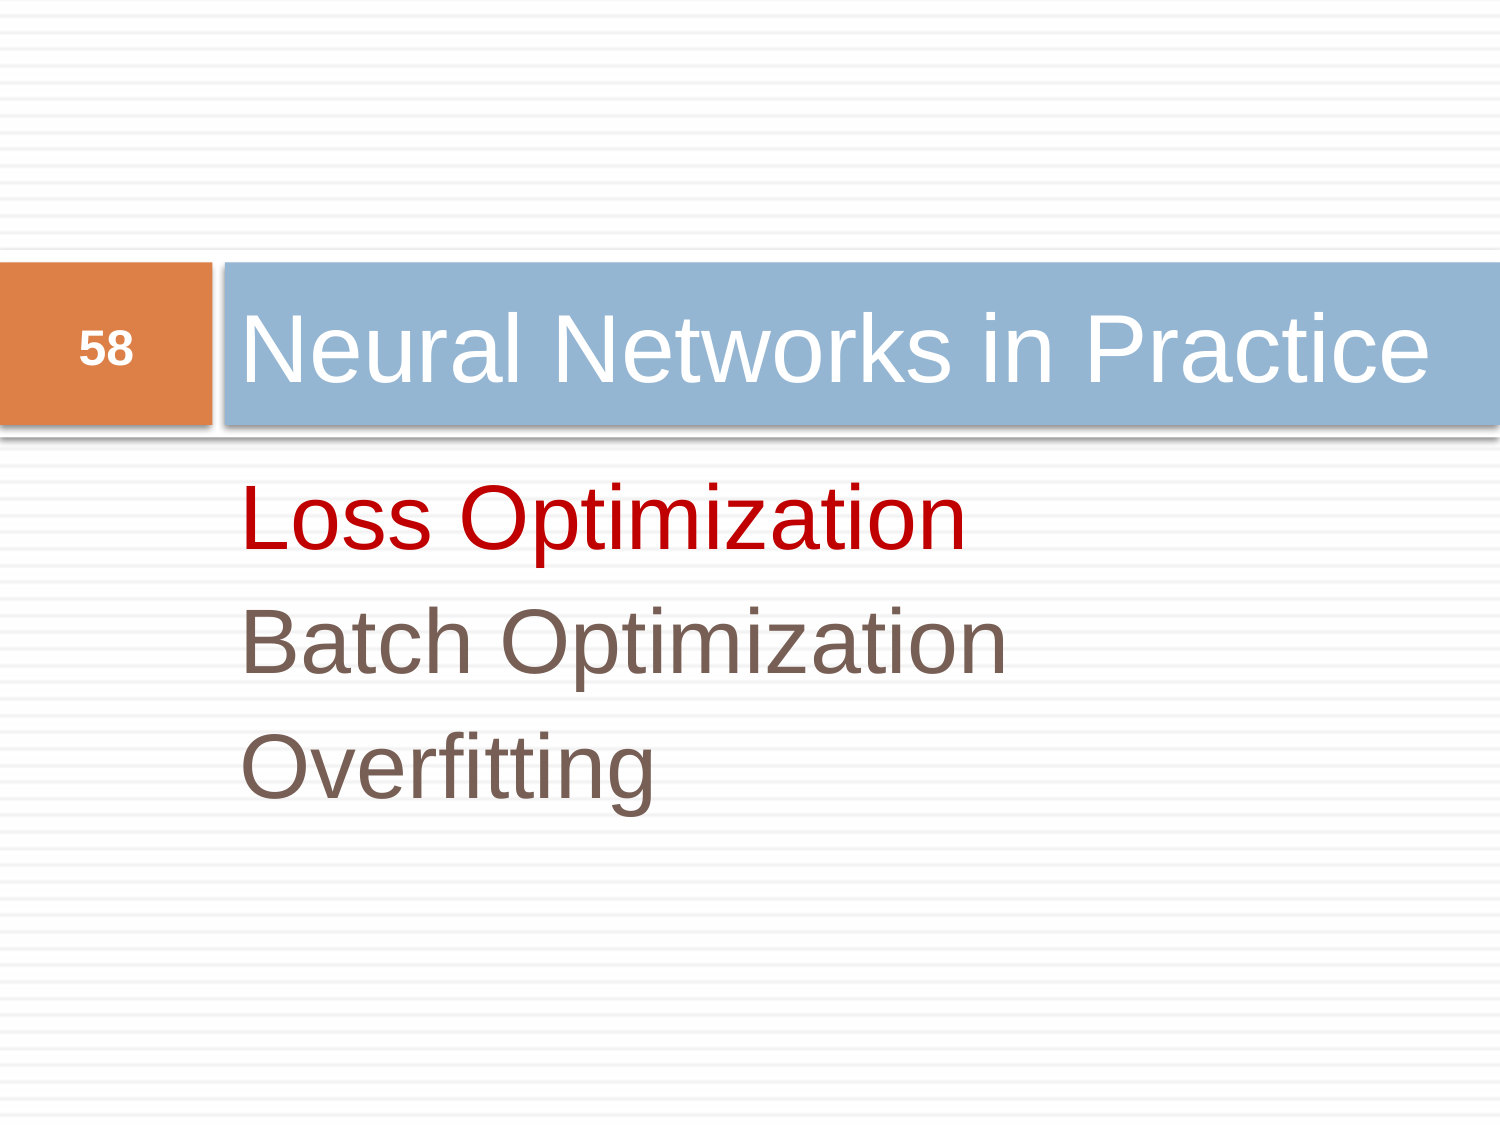

# Neural Networks in Practice
58
Loss Optimization
Batch Optimization
Overfitting